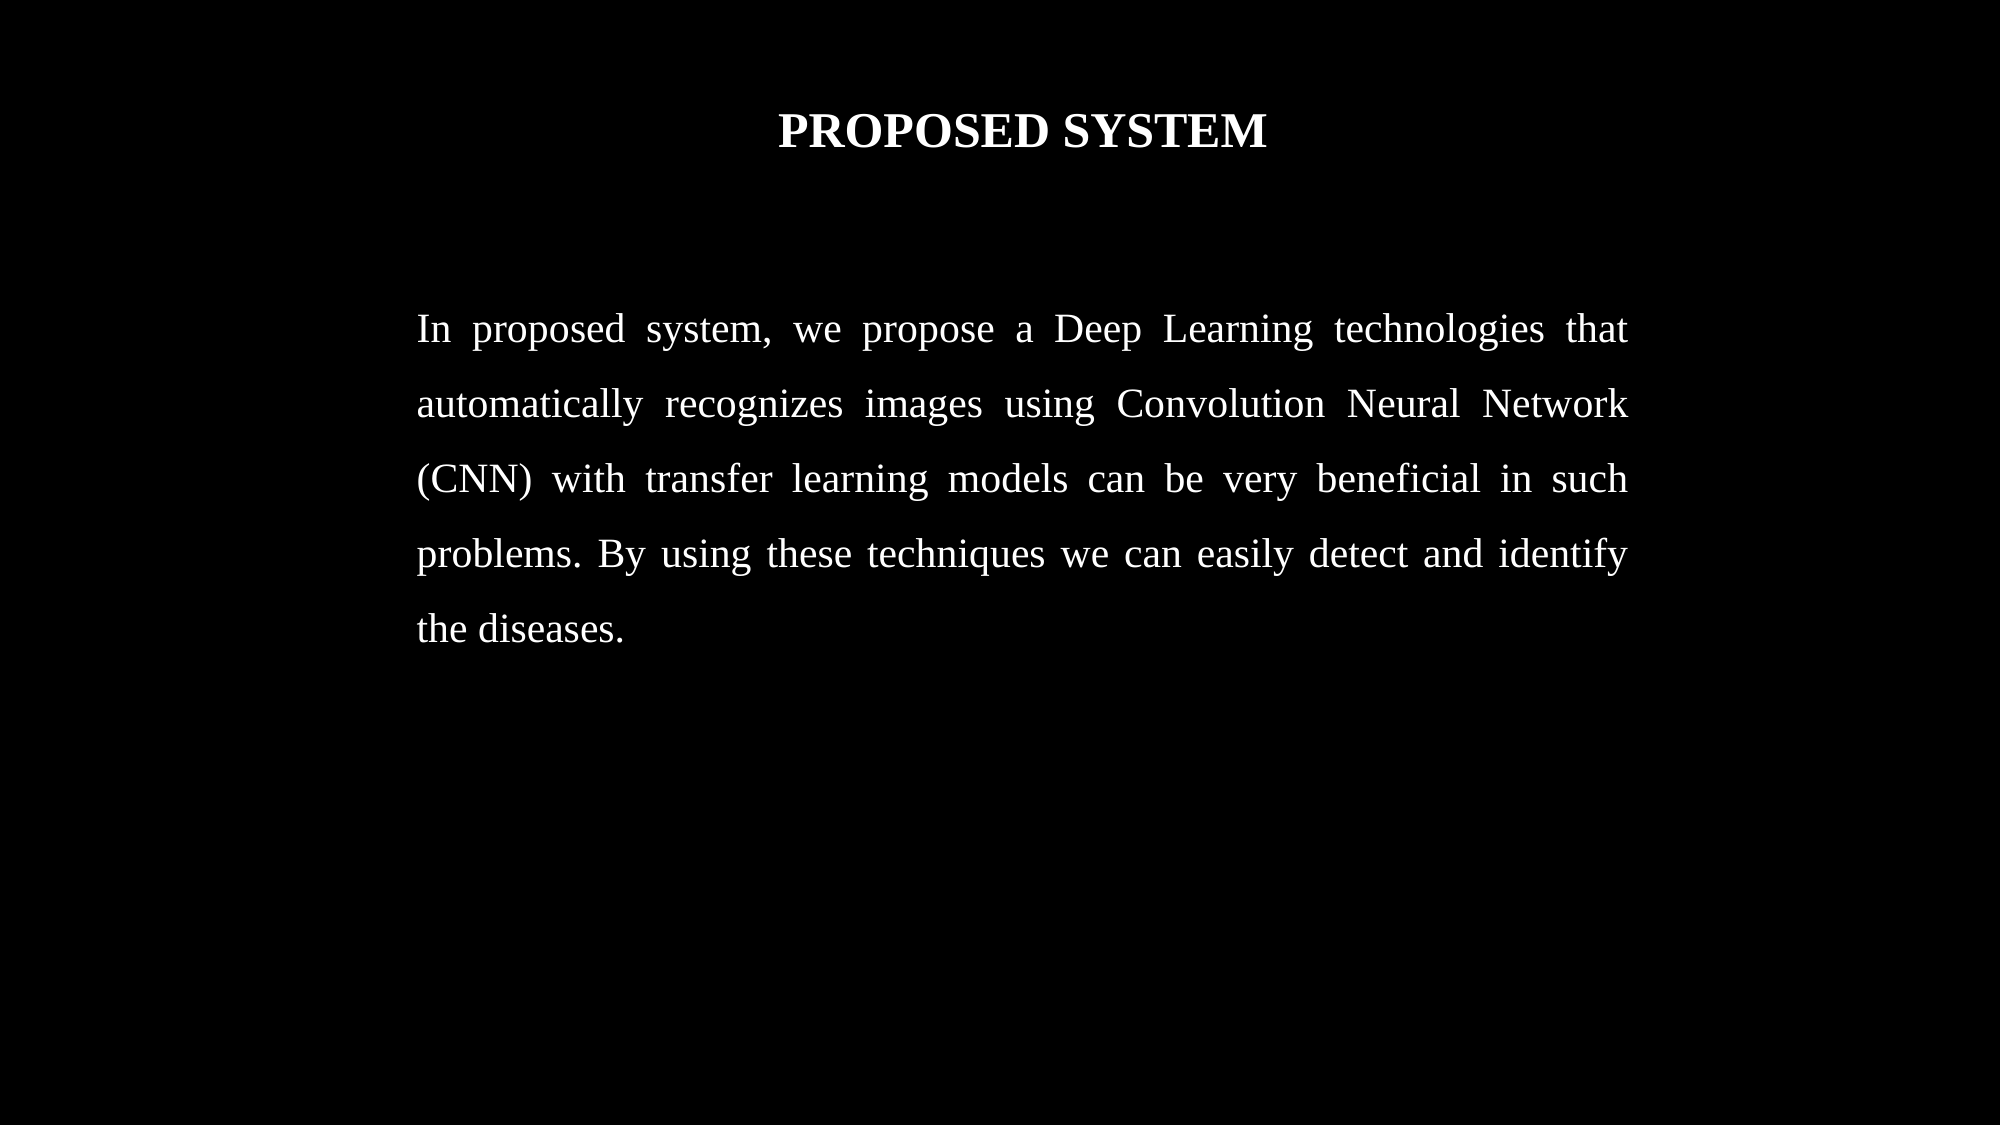

# PROPOSED SYSTEM
In proposed system, we propose a Deep Learning technologies that automatically recognizes images using Convolution Neural Network (CNN) with transfer learning models can be very beneficial in such problems. By using these techniques we can easily detect and identify the diseases.